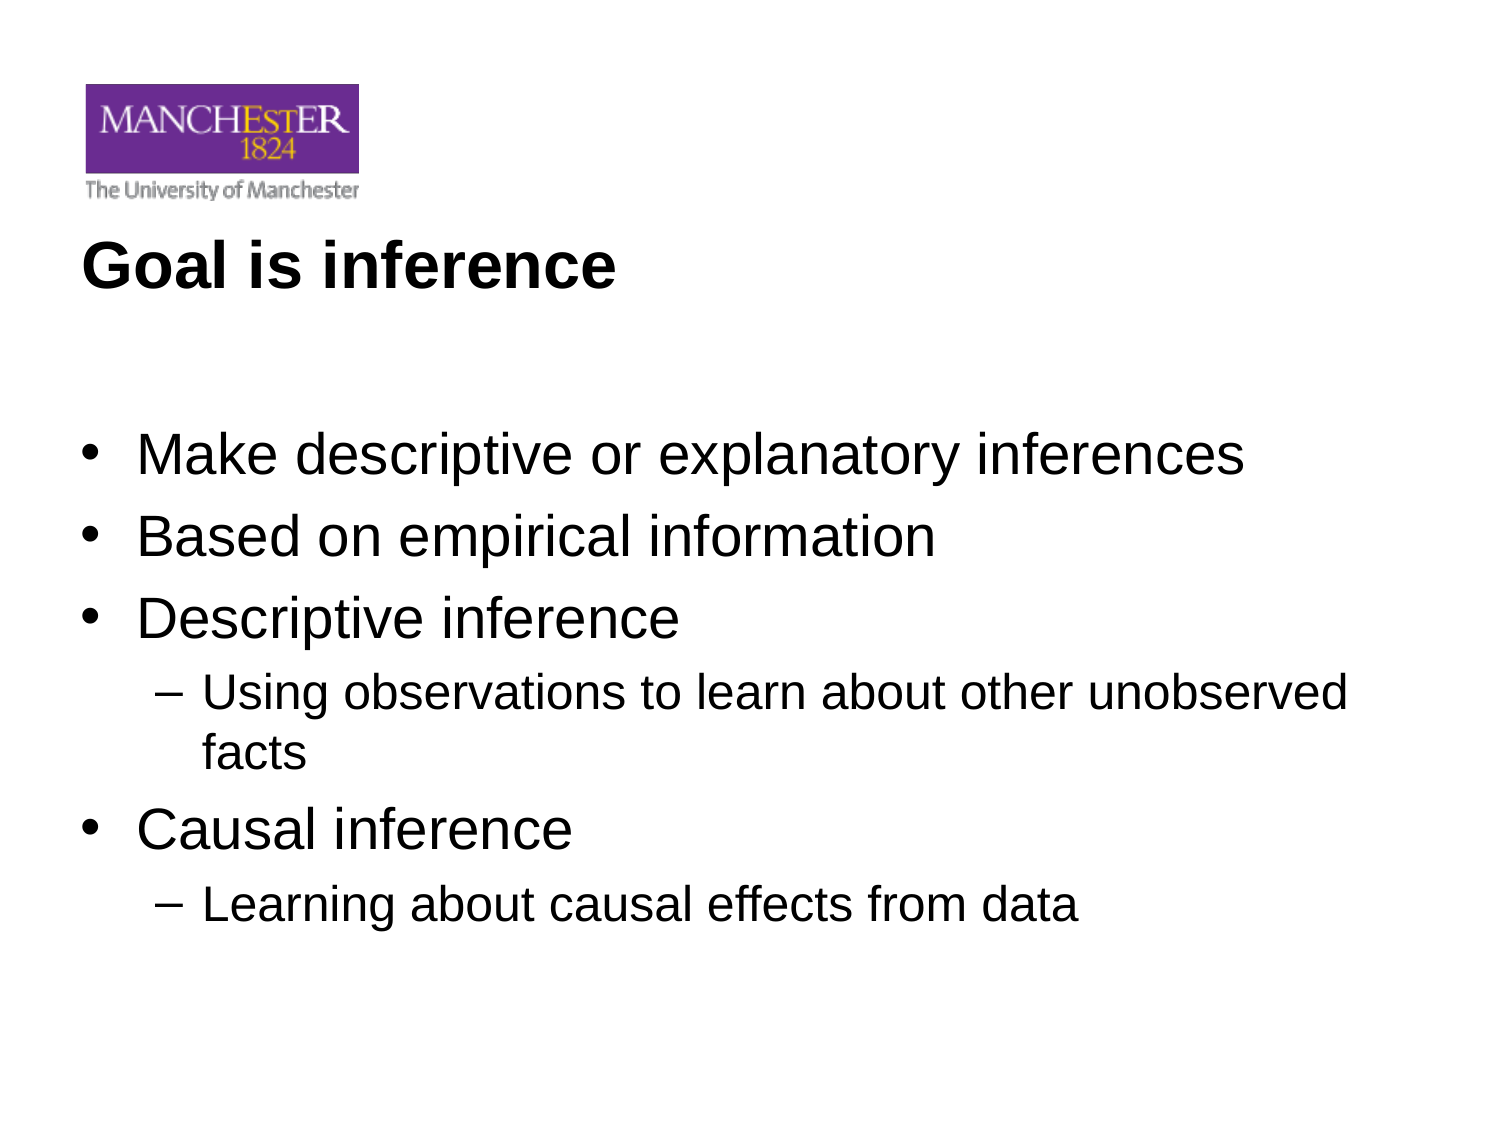

# Goal is inference
Make descriptive or explanatory inferences
Based on empirical information
Descriptive inference
Using observations to learn about other unobserved facts
Causal inference
Learning about causal effects from data